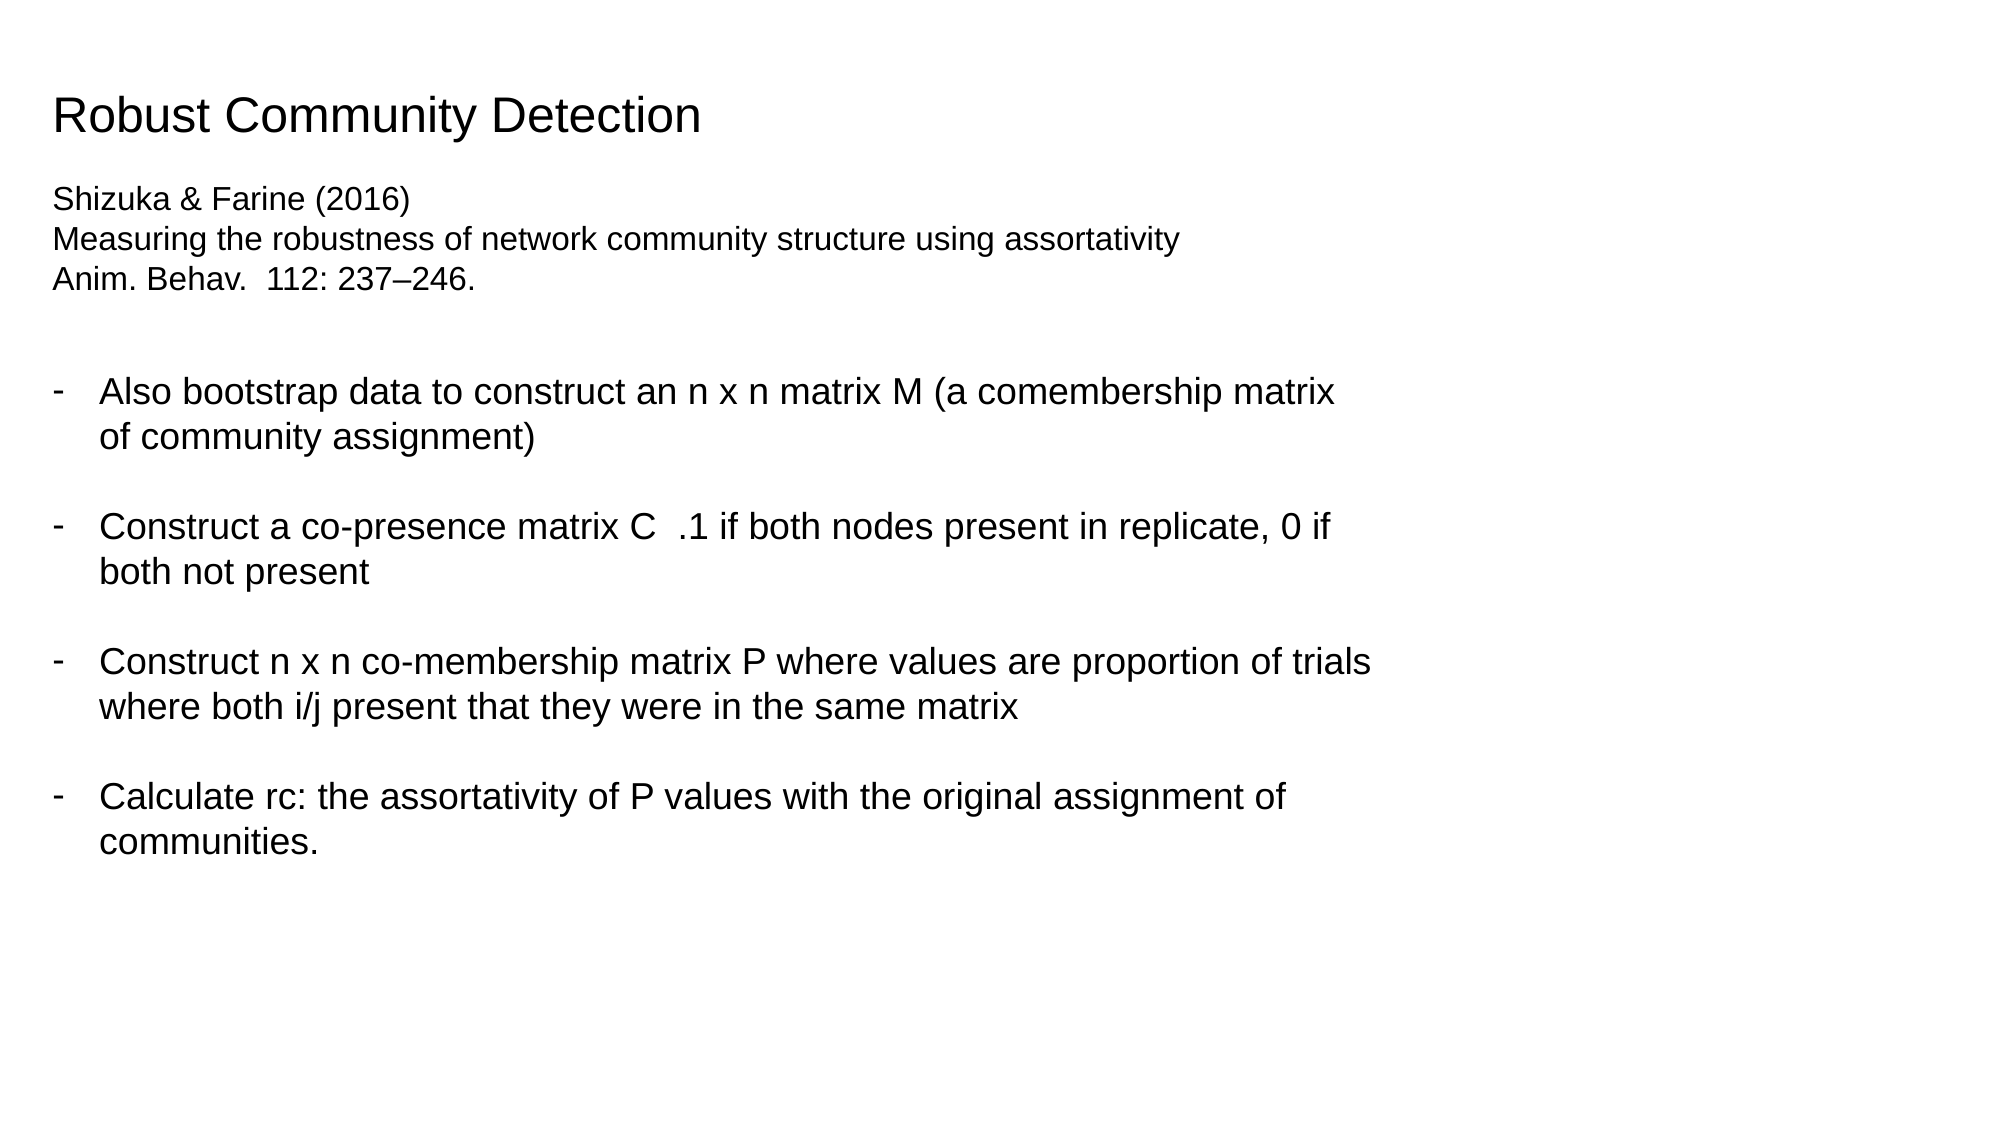

Robust Community Detection

Shizuka & Farine (2016)
Measuring the robustness of network community structure using assortativity
Anim. Behav.  112: 237–246.

Also bootstrap data to construct an n x n matrix M (a comembership matrix of community assignment)

Construct a co-presence matrix C  .1 if both nodes present in replicate, 0 if both not present

Construct n x n co-membership matrix P where values are proportion of trials where both i/j present that they were in the same matrix

Calculate rc: the assortativity of P values with the original assignment of communities.